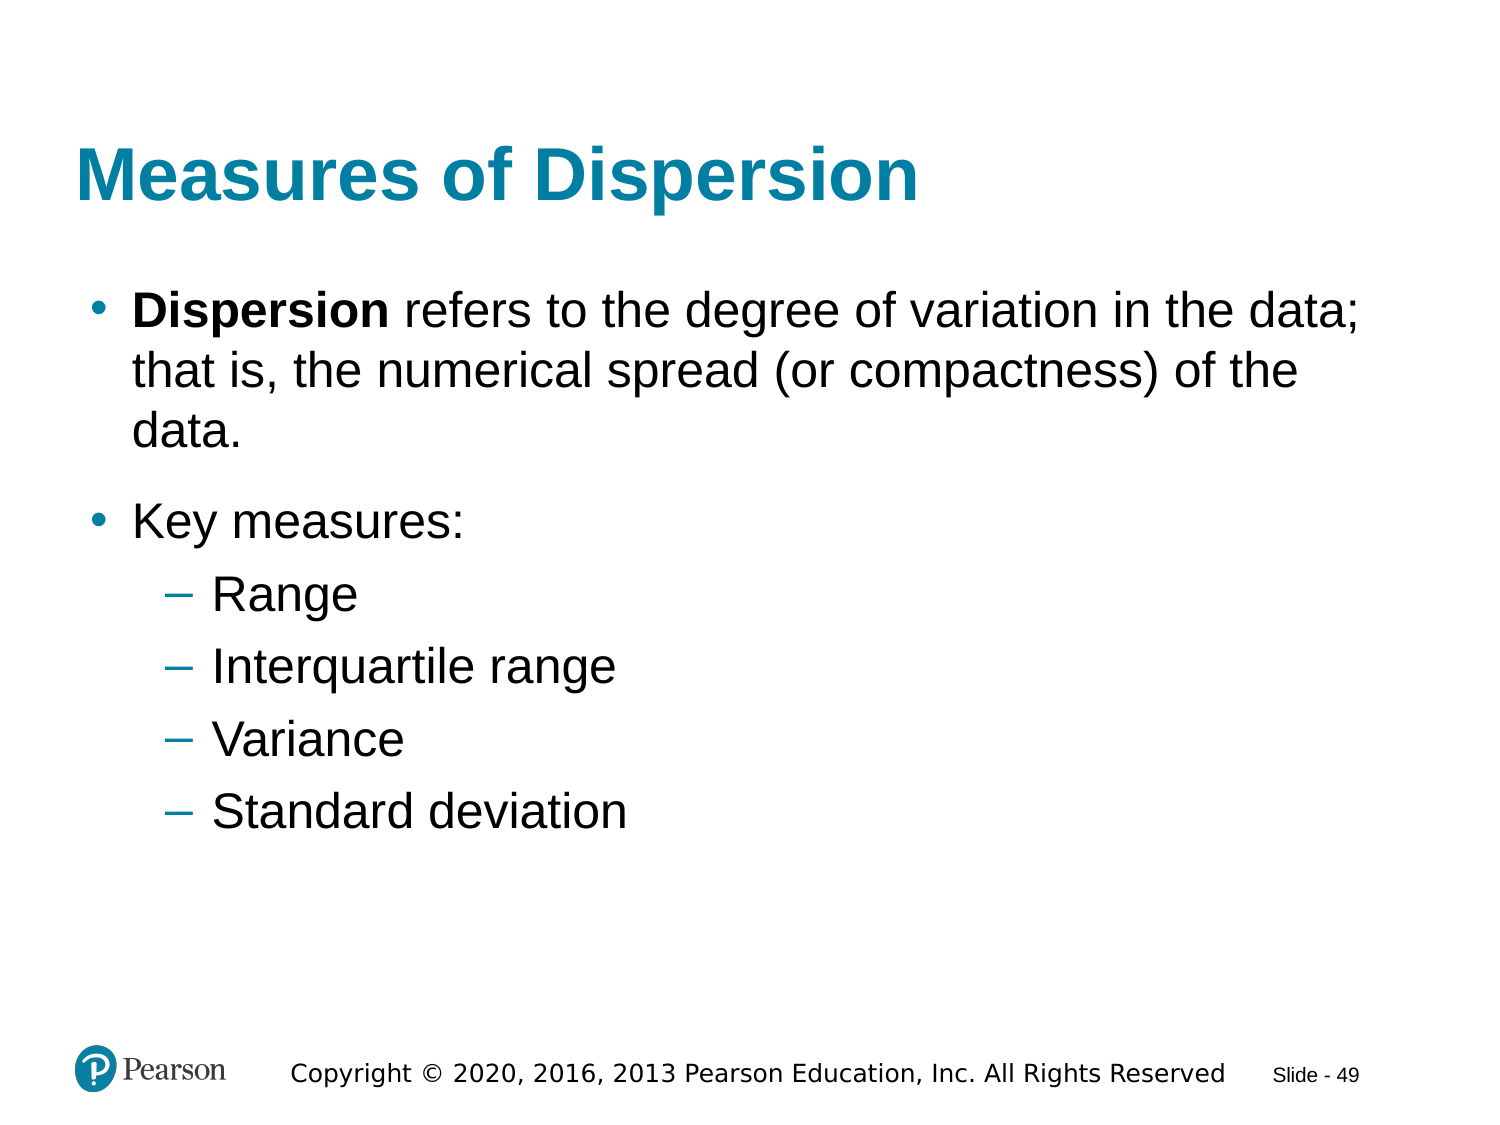

# Measures of Dispersion
Dispersion refers to the degree of variation in the data; that is, the numerical spread (or compactness) of the data.
Key measures:
Range
Interquartile range
Variance
Standard deviation